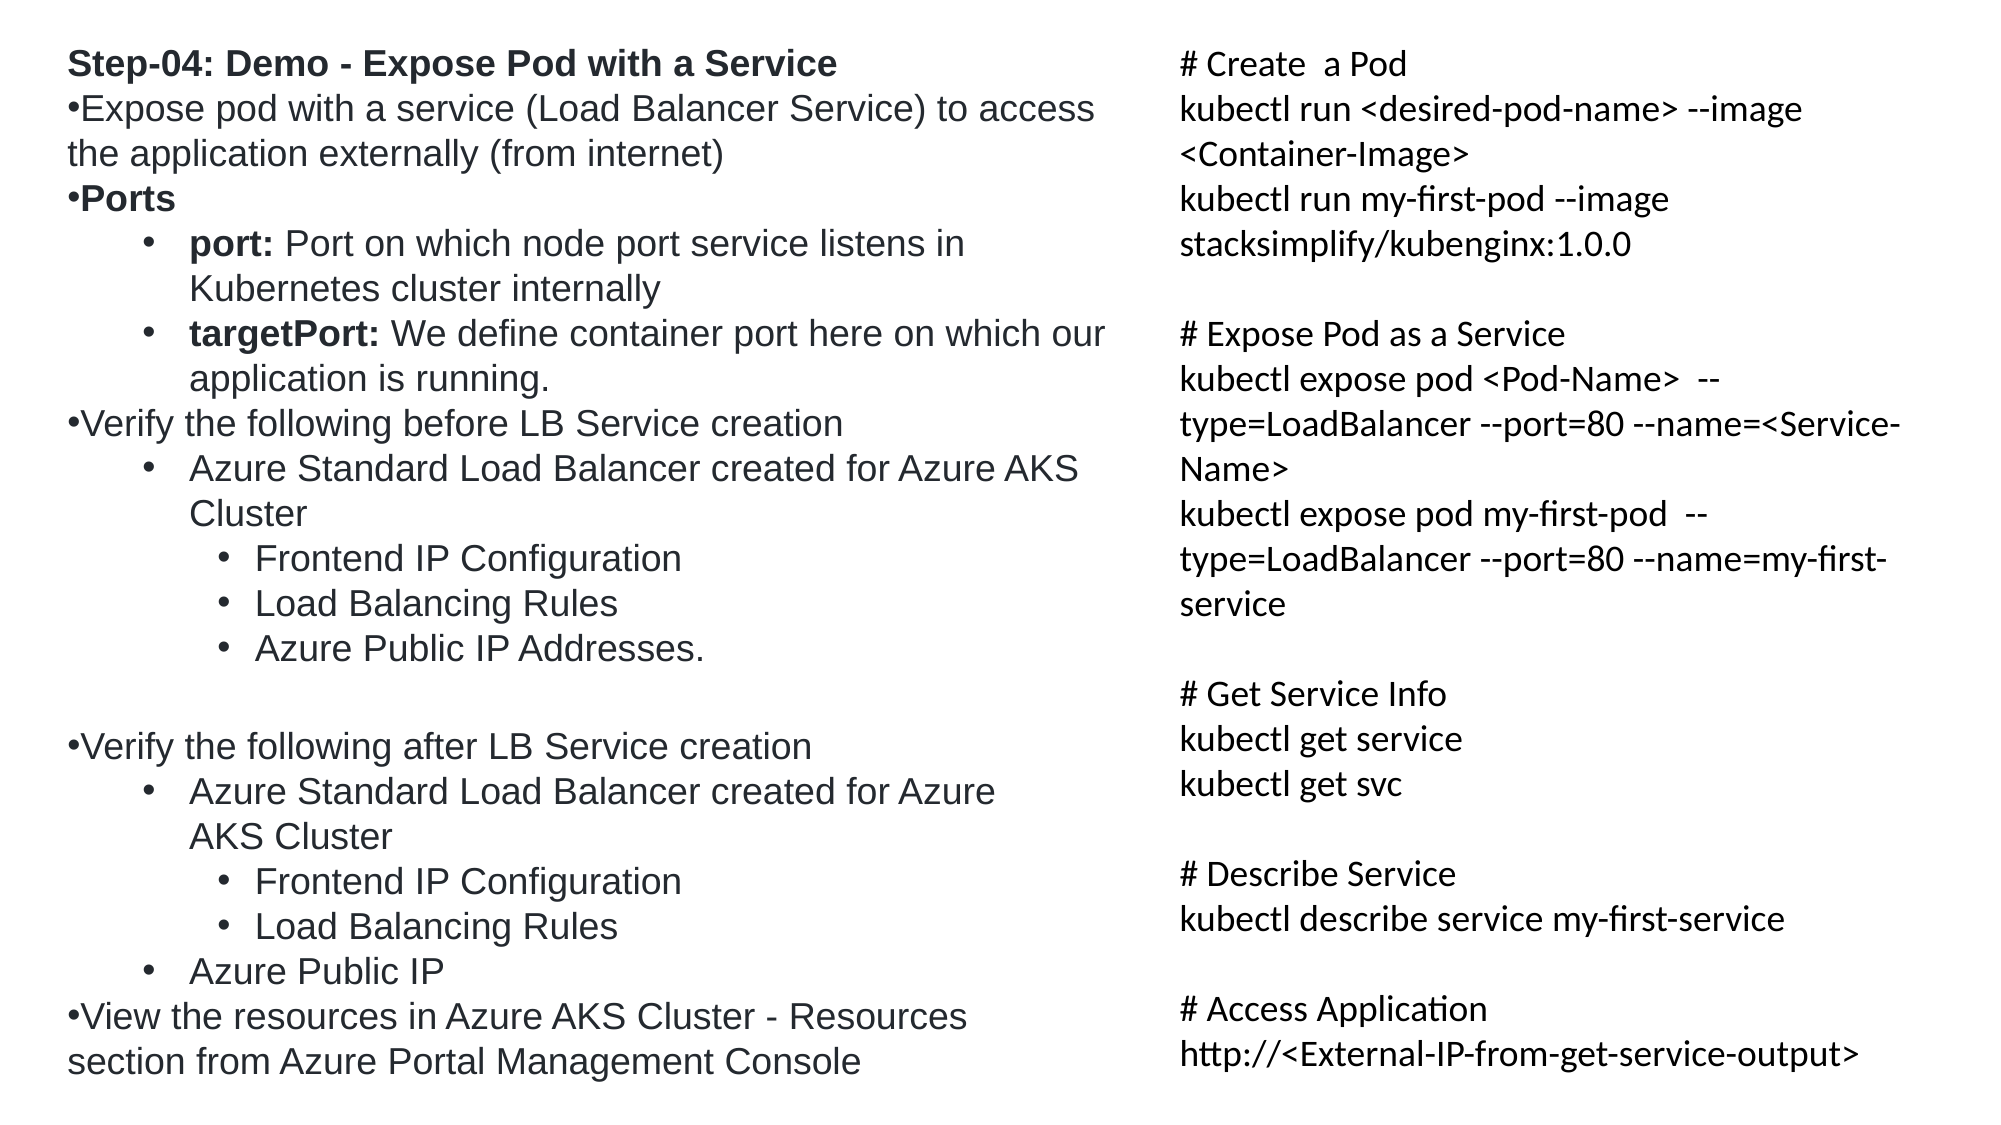

Step-04: Demo - Expose Pod with a Service
Expose pod with a service (Load Balancer Service) to access the application externally (from internet)
Ports
port: Port on which node port service listens in Kubernetes cluster internally
targetPort: We define container port here on which our application is running.
Verify the following before LB Service creation
Azure Standard Load Balancer created for Azure AKS Cluster
Frontend IP Configuration
Load Balancing Rules
Azure Public IP Addresses.
# Create  a Pod
kubectl run <desired-pod-name> --image <Container-Image>
kubectl run my-first-pod --image stacksimplify/kubenginx:1.0.0

# Expose Pod as a Service
kubectl expose pod <Pod-Name>  --type=LoadBalancer --port=80 --name=<Service-Name>
kubectl expose pod my-first-pod  --type=LoadBalancer --port=80 --name=my-first-service

# Get Service Info
kubectl get service
kubectl get svc

# Describe Service
kubectl describe service my-first-service

# Access Application
http://<External-IP-from-get-service-output>
Verify the following after LB Service creation
Azure Standard Load Balancer created for Azure AKS Cluster
Frontend IP Configuration
Load Balancing Rules
Azure Public IP
View the resources in Azure AKS Cluster - Resources section from Azure Portal Management Console